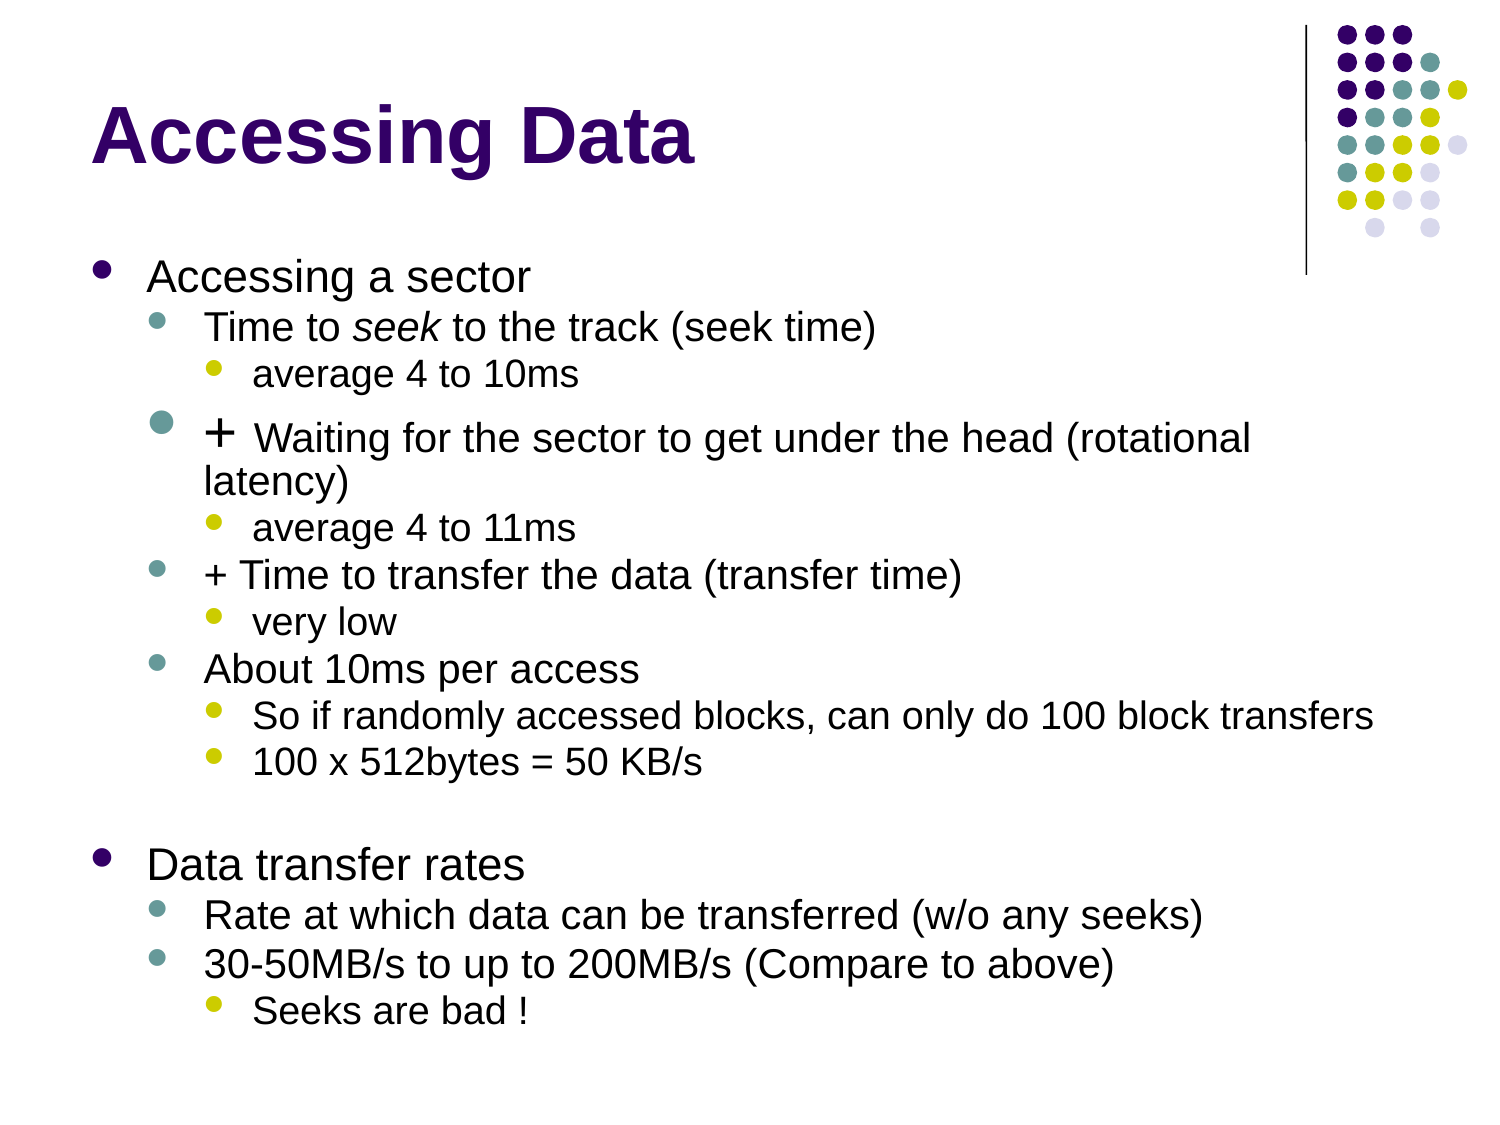

# Accessing Data
Accessing a sector
Time to seek to the track (seek time)
average 4 to 10ms
+ Waiting for the sector to get under the head (rotational latency)
average 4 to 11ms
+ Time to transfer the data (transfer time)
very low
About 10ms per access
So if randomly accessed blocks, can only do 100 block transfers
100 x 512bytes = 50 KB/s

Data transfer rates
Rate at which data can be transferred (w/o any seeks)
30-50MB/s to up to 200MB/s (Compare to above)
Seeks are bad !